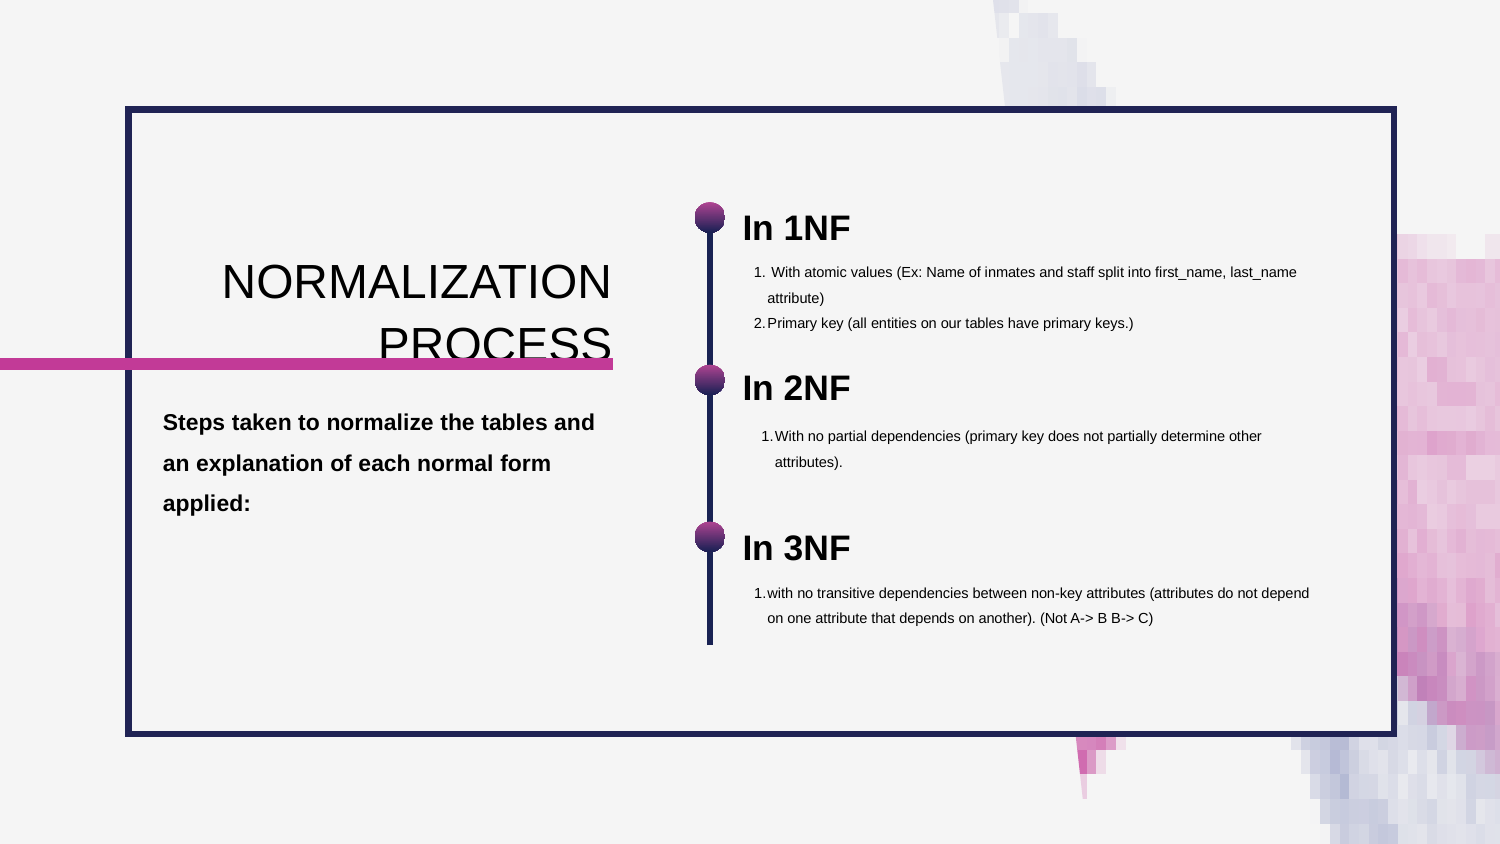

In 1NF

NORMALIZATION PROCESS
 With atomic values (Ex: Name of inmates and staff split into first_name, last_name attribute)
Primary key (all entities on our tables have primary keys.)
In 2NF

Steps taken to normalize the tables and an explanation of each normal form applied:

With no partial dependencies (primary key does not partially determine other attributes).

In 3NF
with no transitive dependencies between non-key attributes (attributes do not depend on one attribute that depends on another). (Not A-> B B-> C)